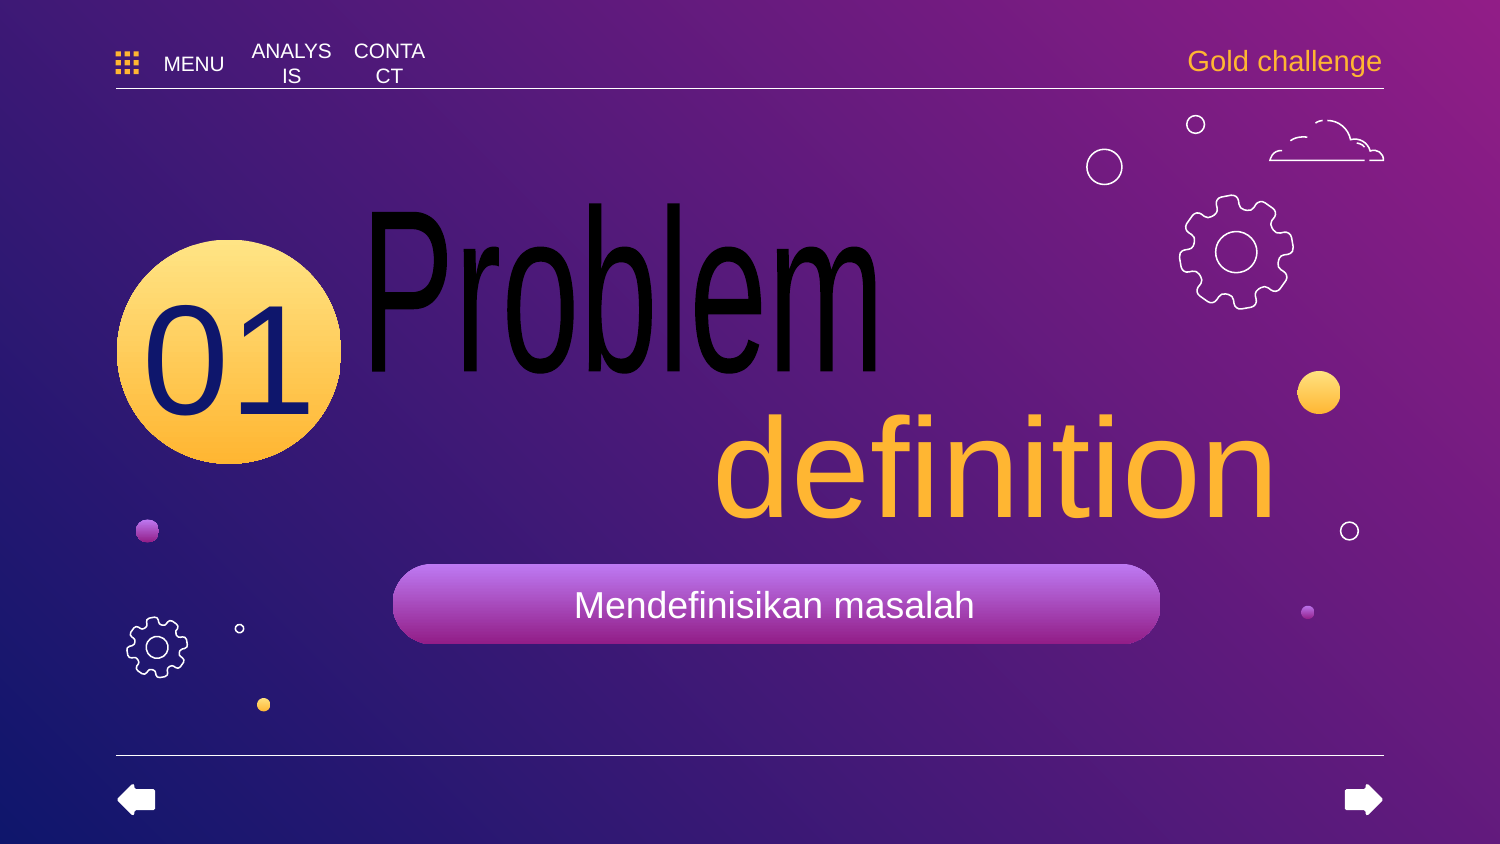

Gold challenge
MENU
ANALYSIS
CONTACT

Problem
# definition

01

Mendefinisikan masalah